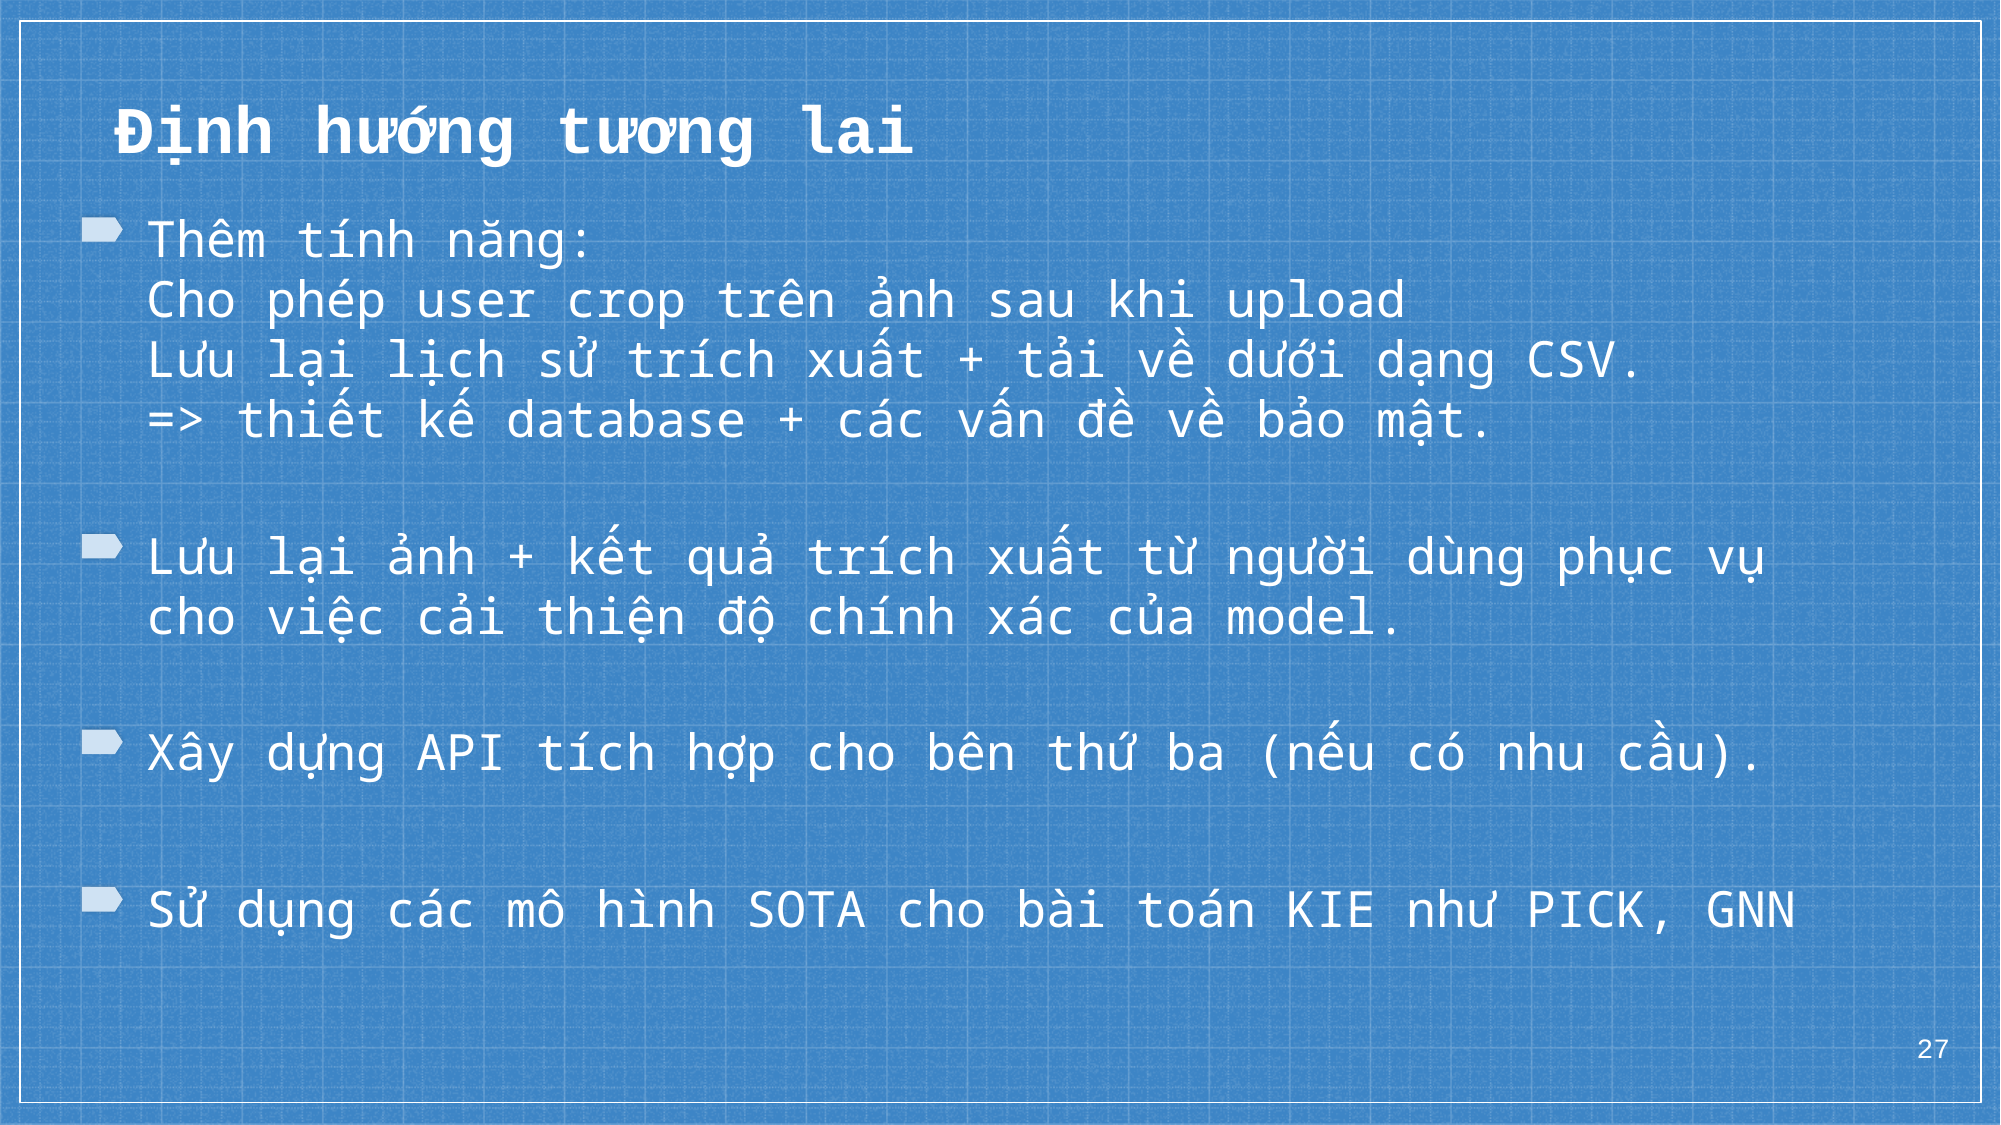

Định hướng tương lai
Thêm tính năng:
Cho phép user crop trên ảnh sau khi upload
Lưu lại lịch sử trích xuất + tải về dưới dạng CSV.
=> thiết kế database + các vấn đề về bảo mật.

Lưu lại ảnh + kết quả trích xuất từ người dùng phục vụ cho việc cải thiện độ chính xác của model.

Xây dựng API tích hợp cho bên thứ ba (nếu có nhu cầu).

Sử dụng các mô hình SOTA cho bài toán KIE như PICK, GNN

27